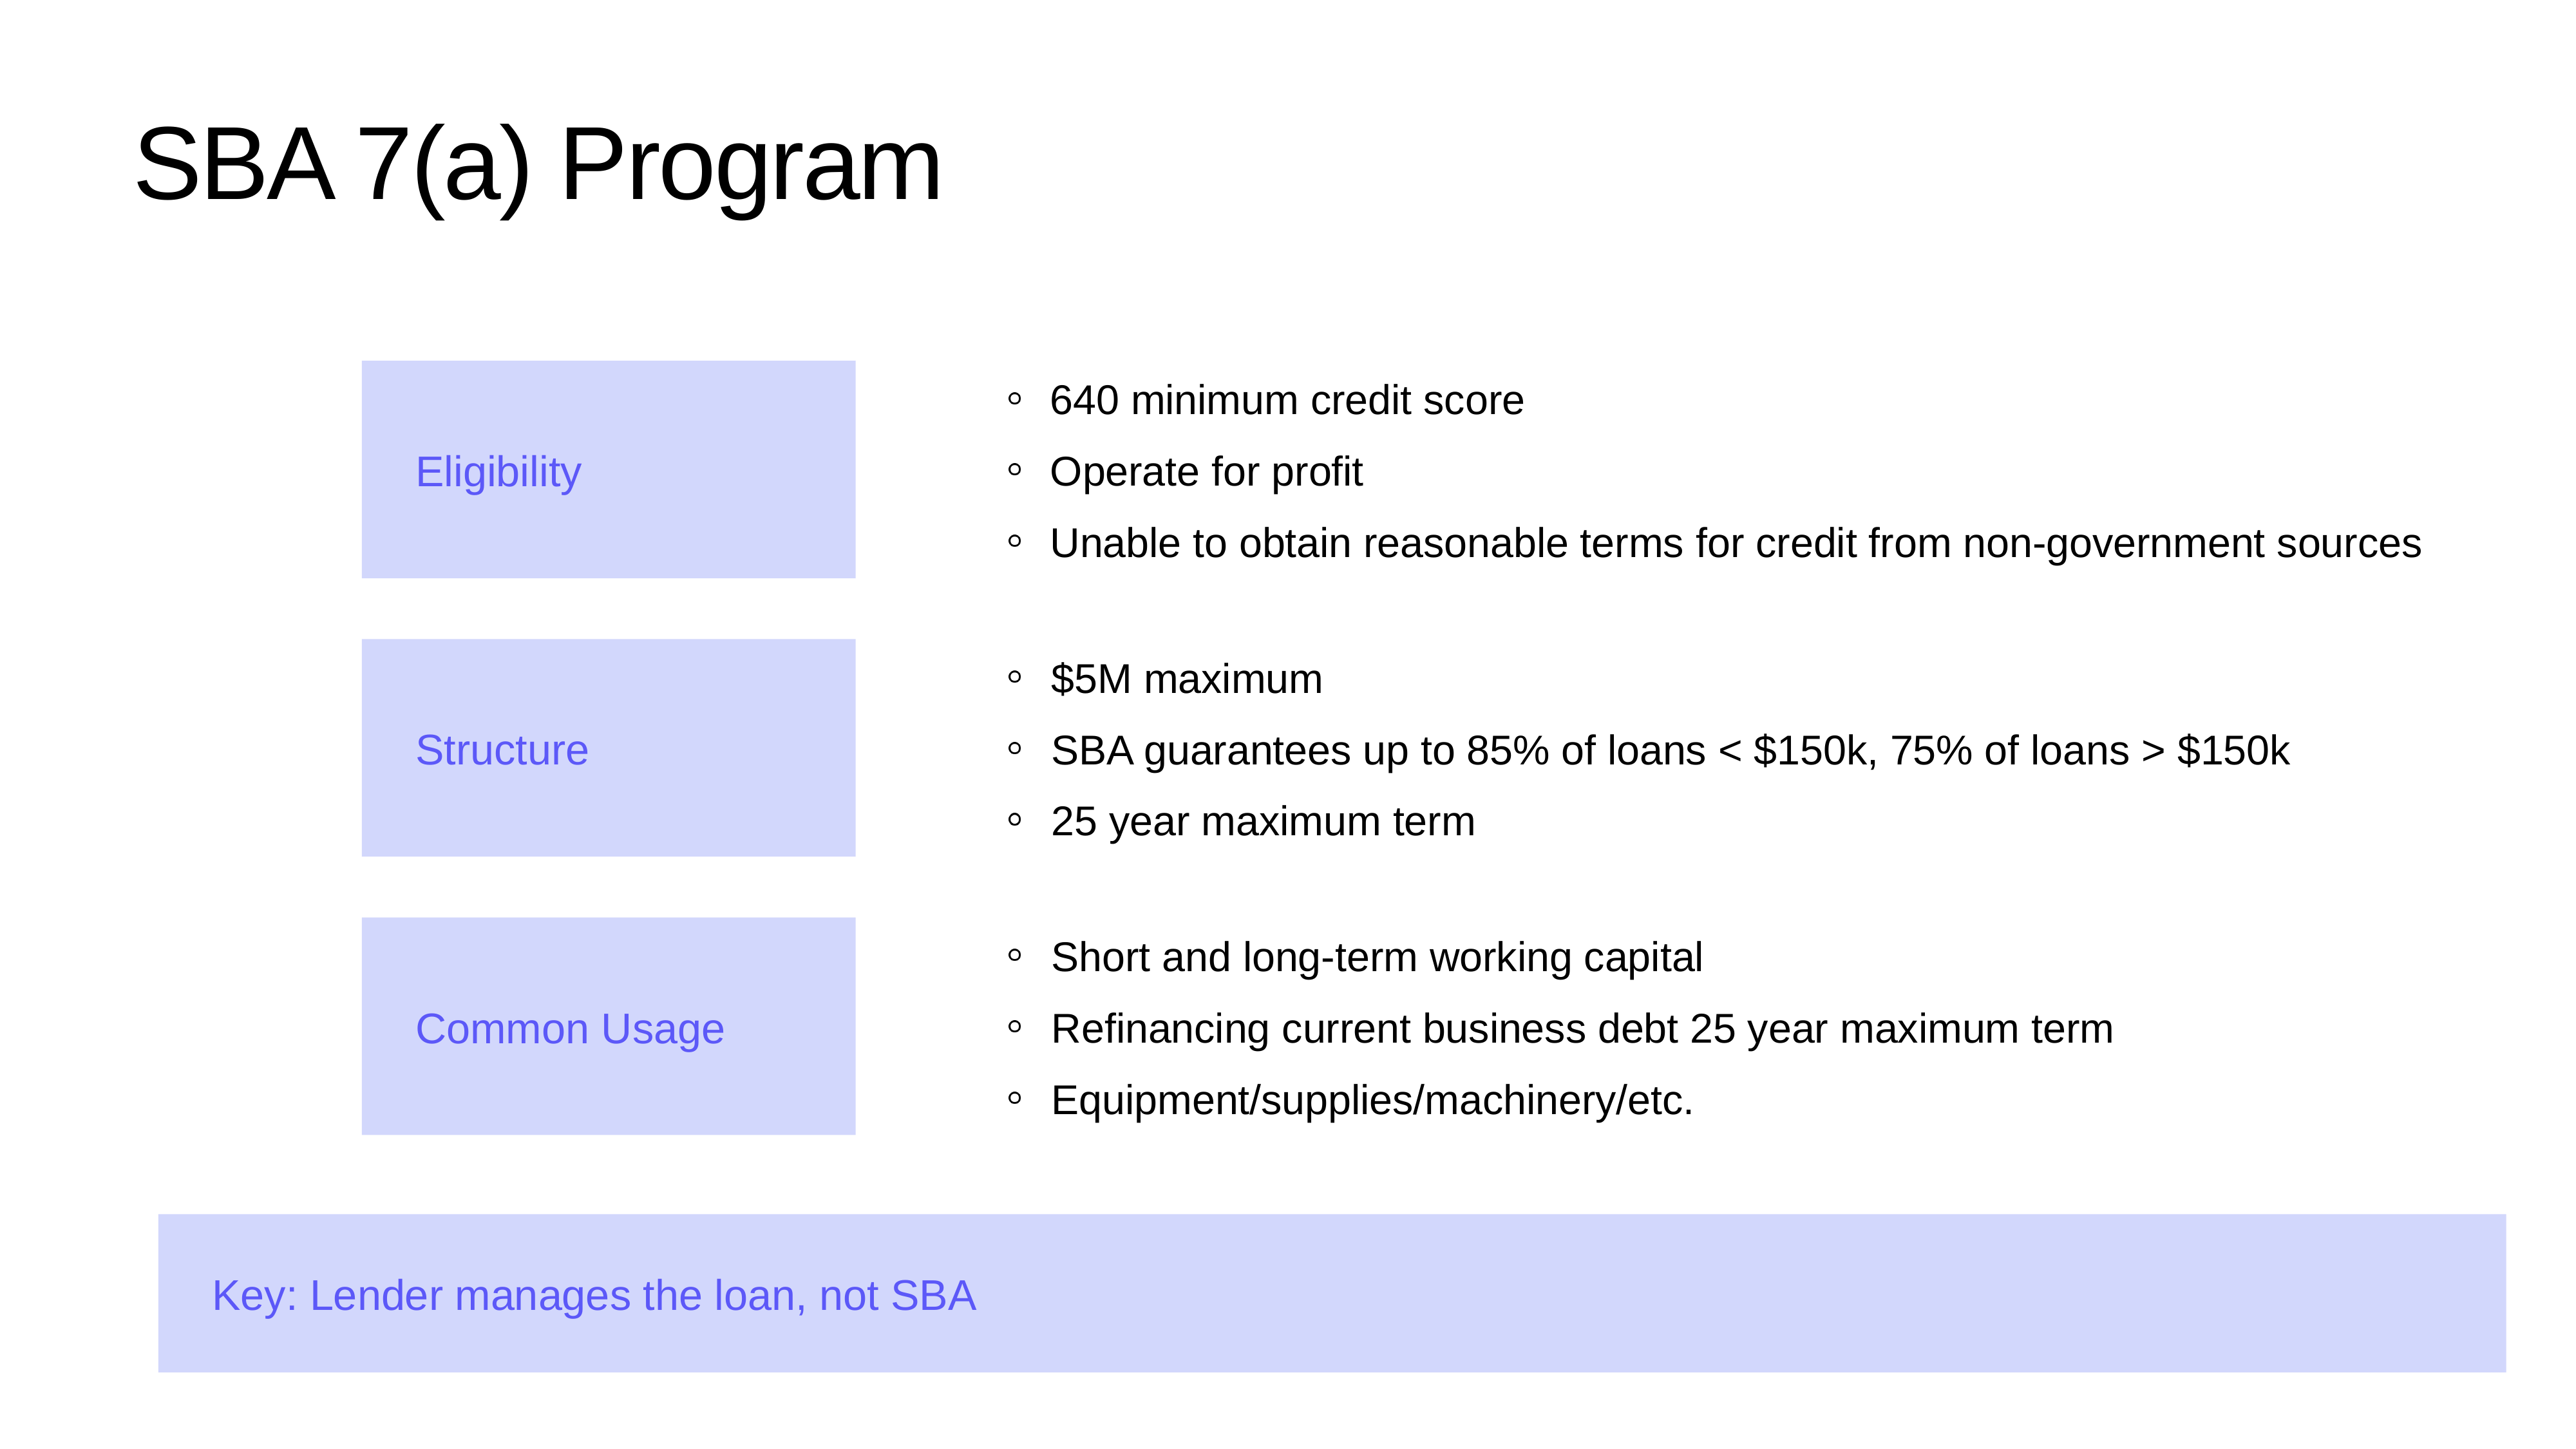

# SBA 7(a) Program
640 minimum credit score
Operate for profit
Unable to obtain reasonable terms for credit from non-government sources
Eligibility
$5M maximum
SBA guarantees up to 85% of loans < $150k, 75% of loans > $150k
25 year maximum term
Structure
Short and long-term working capital
Refinancing current business debt 25 year maximum term
Equipment/supplies/machinery/etc.
Common Usage
Key: Lender manages the loan, not SBA